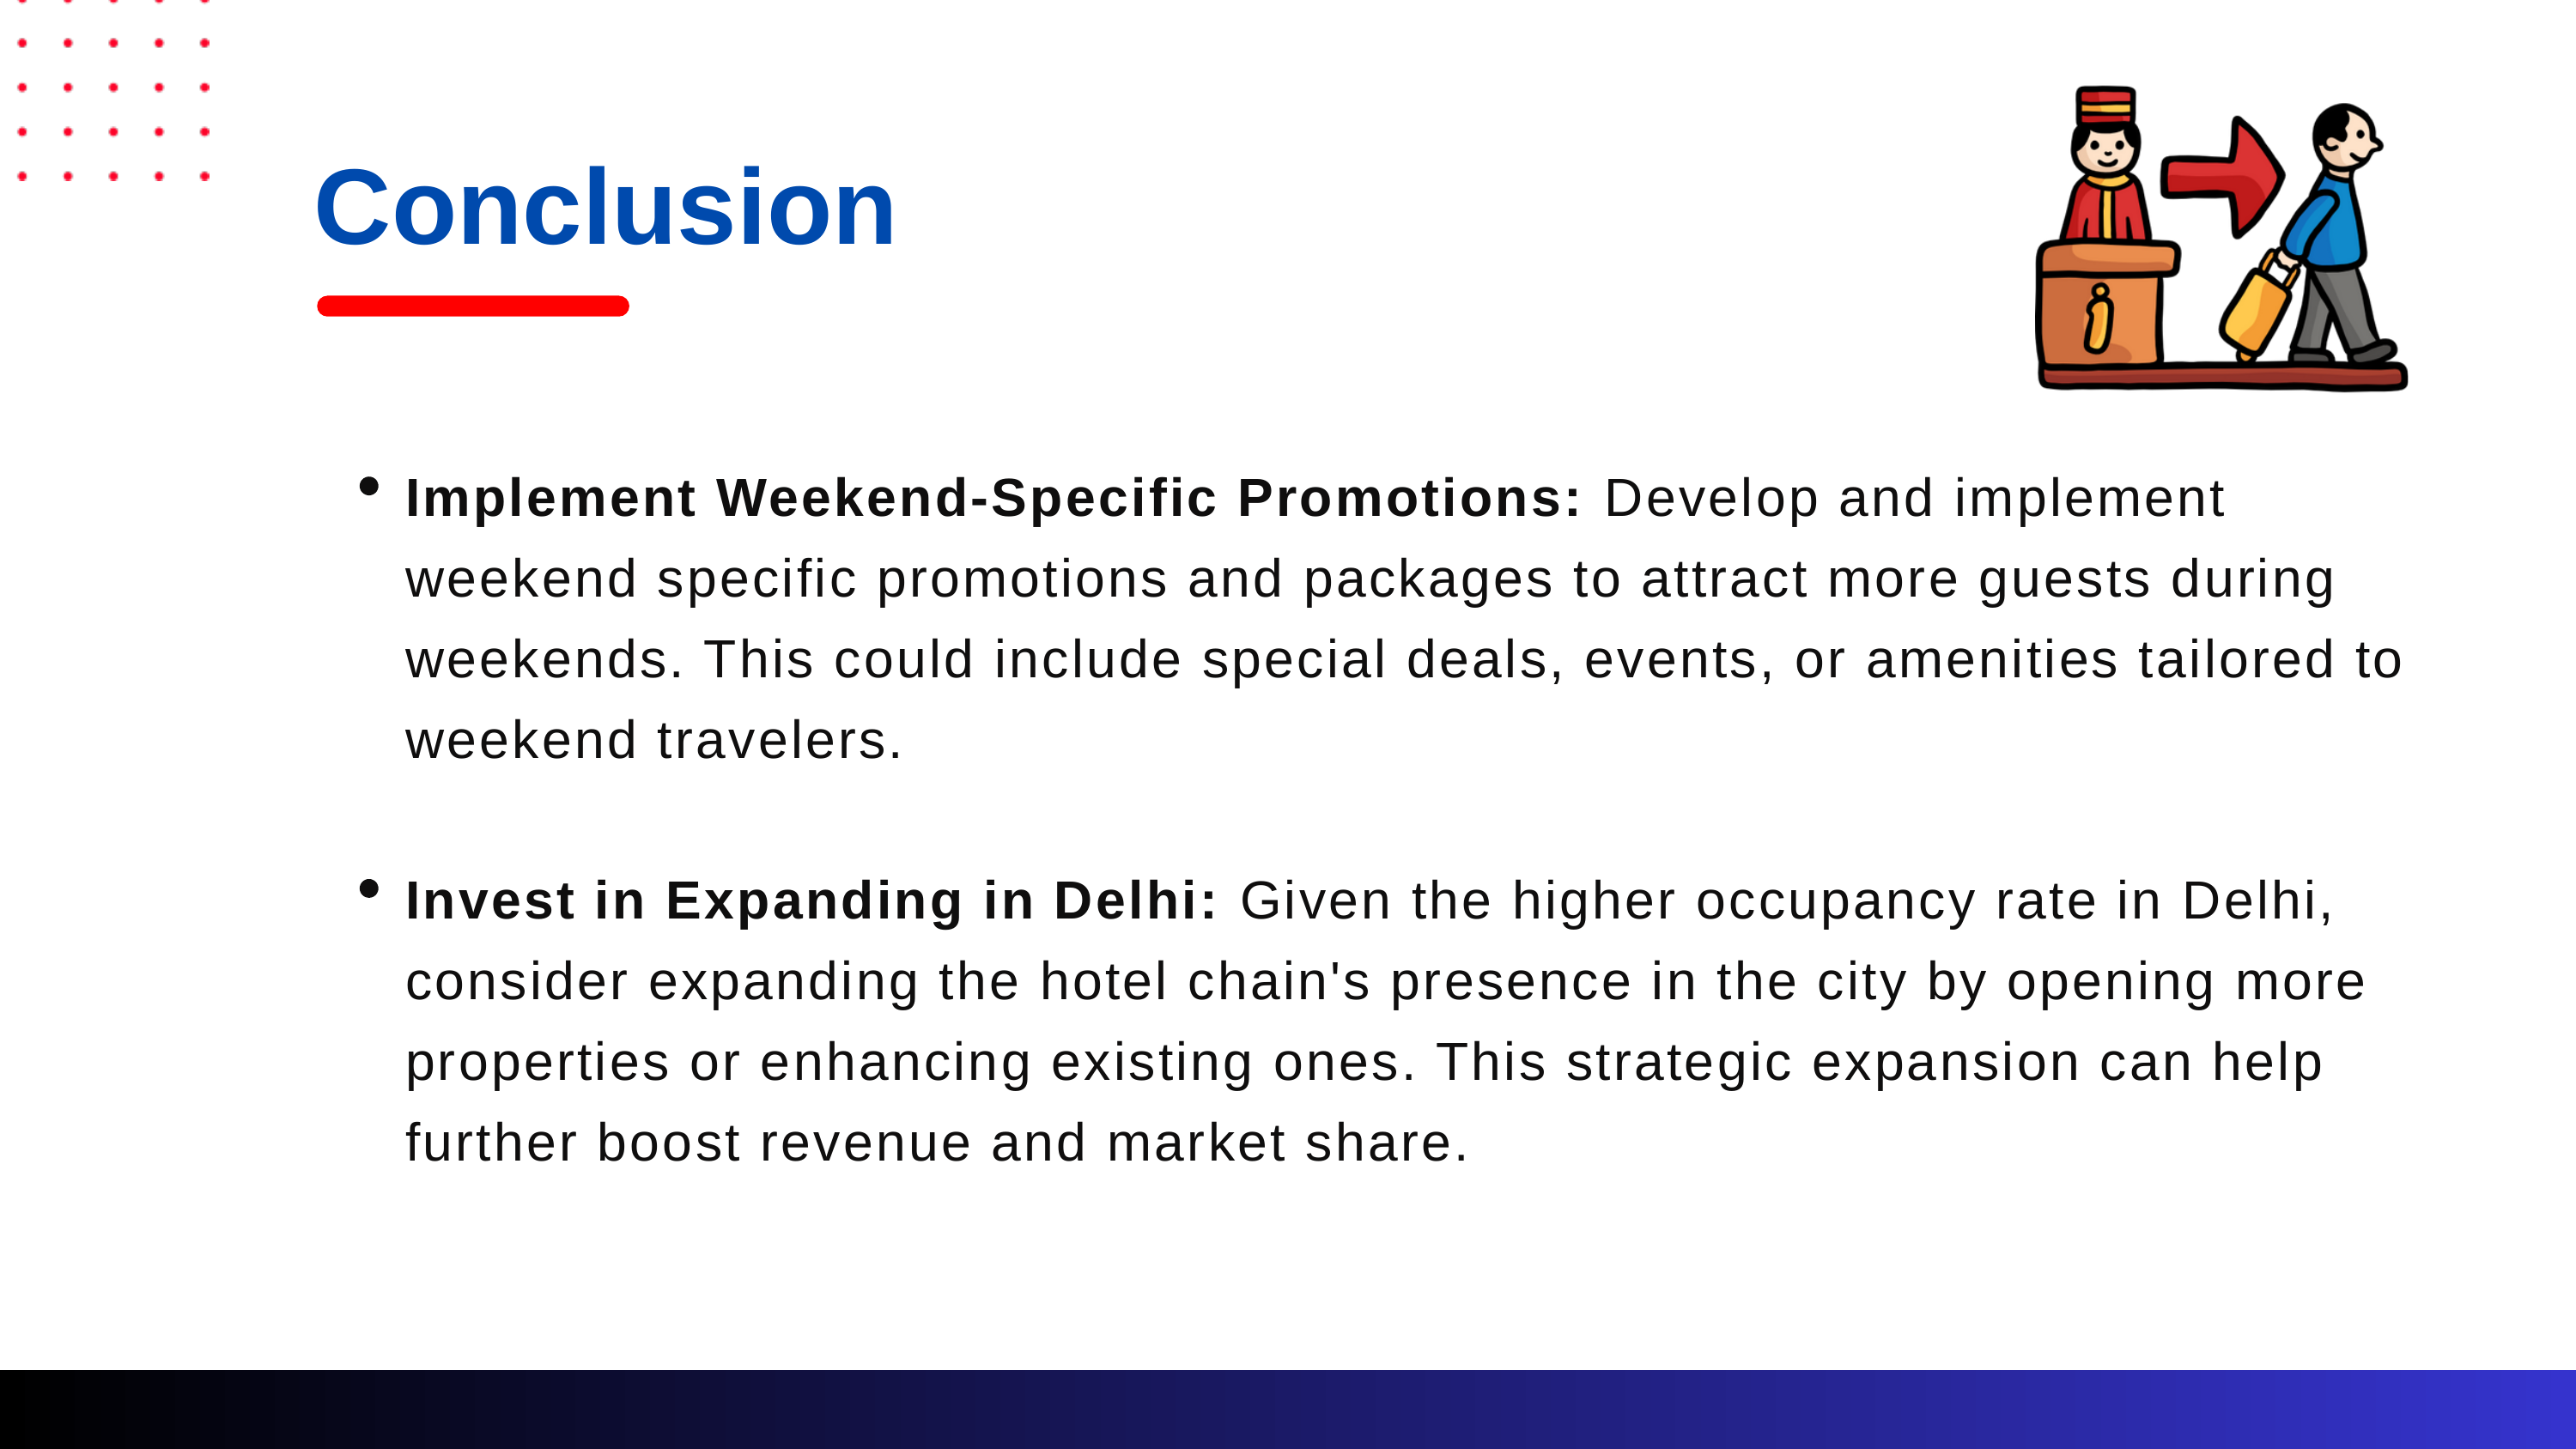

Conclusion

Implement Weekend-Specific Promotions: Develop and implement weekend specific promotions and packages to attract more guests during weekends. This could include special deals, events, or amenities tailored to weekend travelers.

Invest in Expanding in Delhi: Given the higher occupancy rate in Delhi, consider expanding the hotel chain's presence in the city by opening more properties or enhancing existing ones. This strategic expansion can help further boost revenue and market share.